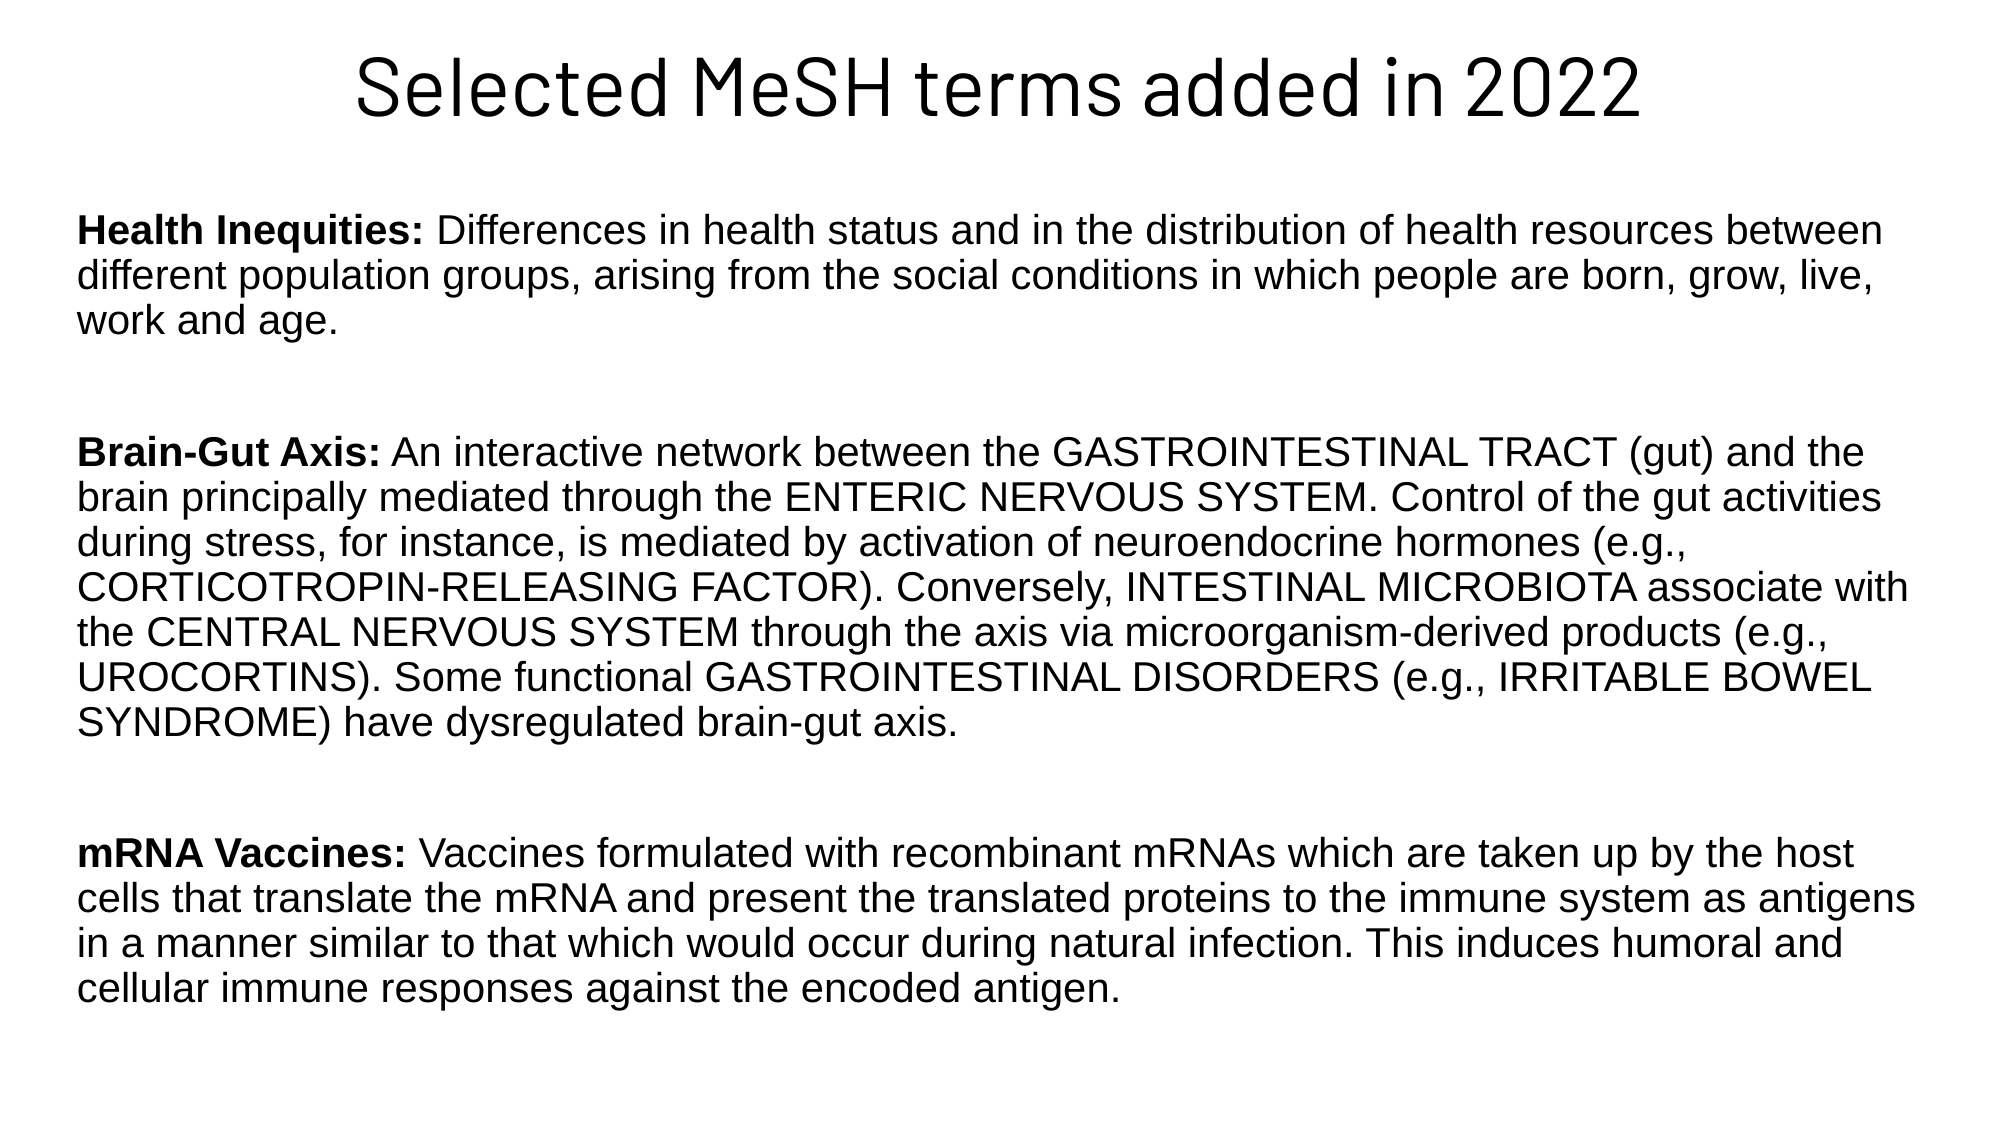

# Selected MeSH terms added in 2022
Health Inequities: Differences in health status and in the distribution of health resources between different population groups, arising from the social conditions in which people are born, grow, live, work and age.

Brain-Gut Axis: An interactive network between the GASTROINTESTINAL TRACT (gut) and the brain principally mediated through the ENTERIC NERVOUS SYSTEM. Control of the gut activities during stress, for instance, is mediated by activation of neuroendocrine hormones (e.g., CORTICOTROPIN-RELEASING FACTOR). Conversely, INTESTINAL MICROBIOTA associate with the CENTRAL NERVOUS SYSTEM through the axis via microorganism-derived products (e.g., UROCORTINS). Some functional GASTROINTESTINAL DISORDERS (e.g., IRRITABLE BOWEL SYNDROME) have dysregulated brain-gut axis.

mRNA Vaccines: Vaccines formulated with recombinant mRNAs which are taken up by the host cells that translate the mRNA and present the translated proteins to the immune system as antigens in a manner similar to that which would occur during natural infection. This induces humoral and cellular immune responses against the encoded antigen.